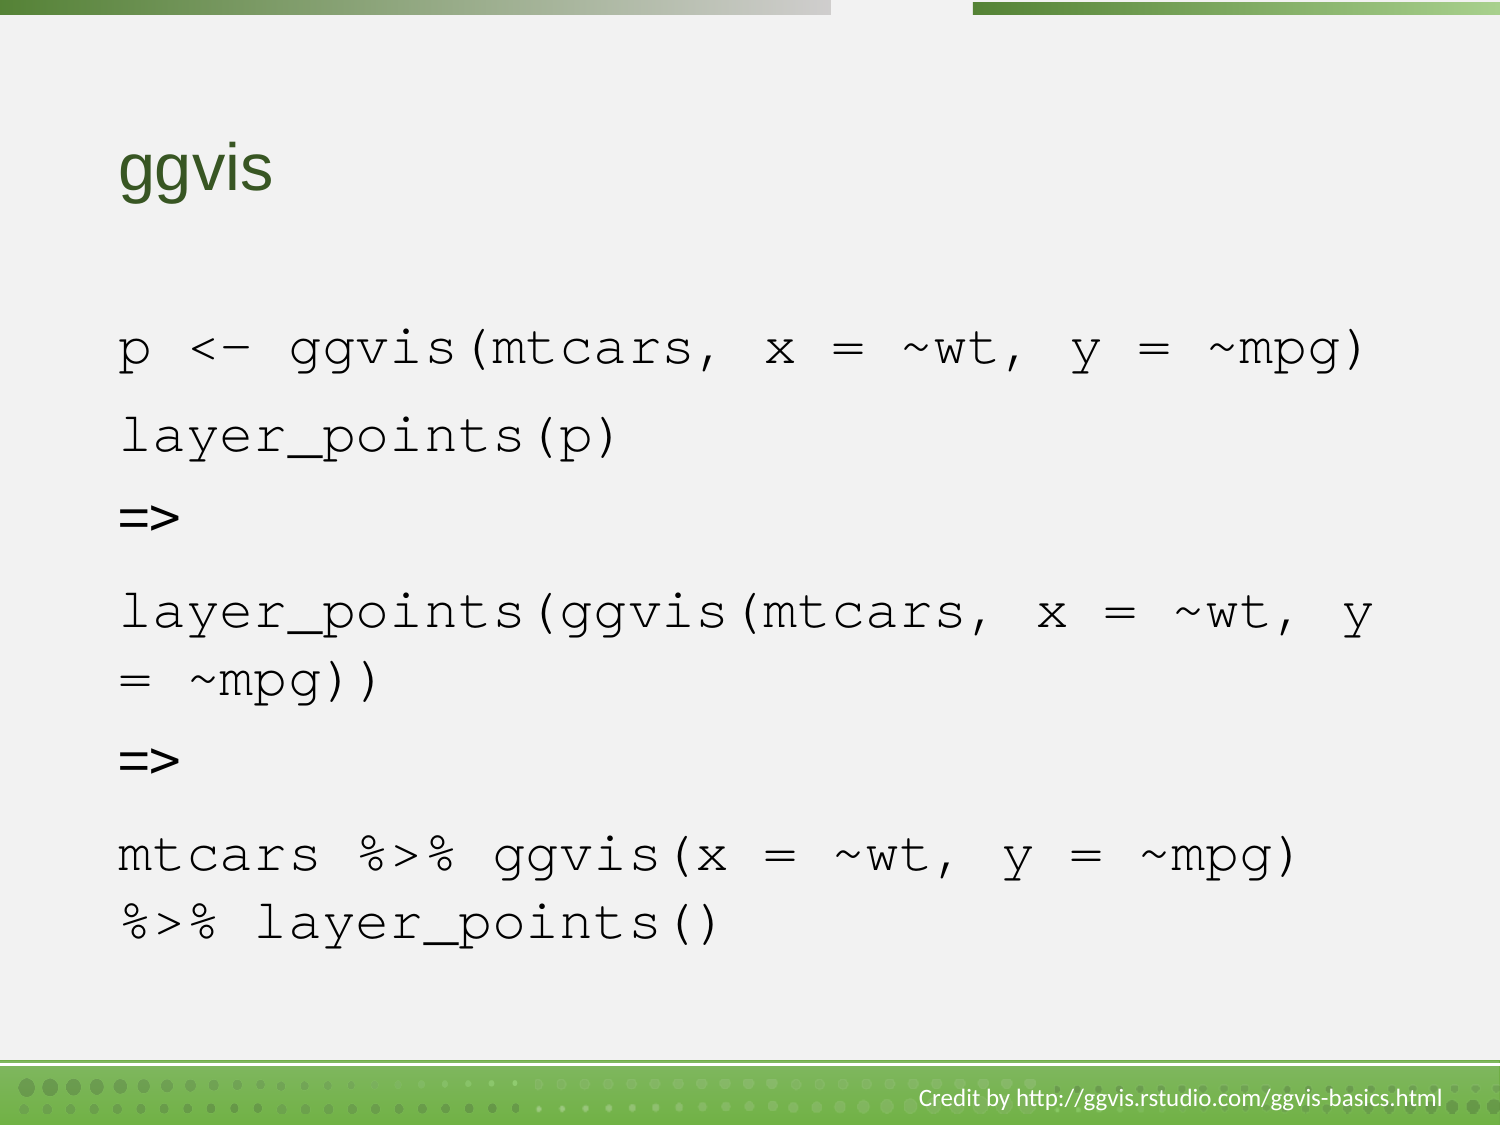

# ggvis
p <- ggvis(mtcars, x = ~wt, y = ~mpg)
layer_points(p)
=>
layer_points(ggvis(mtcars, x = ~wt, y = ~mpg))
=>
mtcars %>% ggvis(x = ~wt, y = ~mpg) %>% layer_points()
Credit by http://ggvis.rstudio.com/ggvis-basics.html